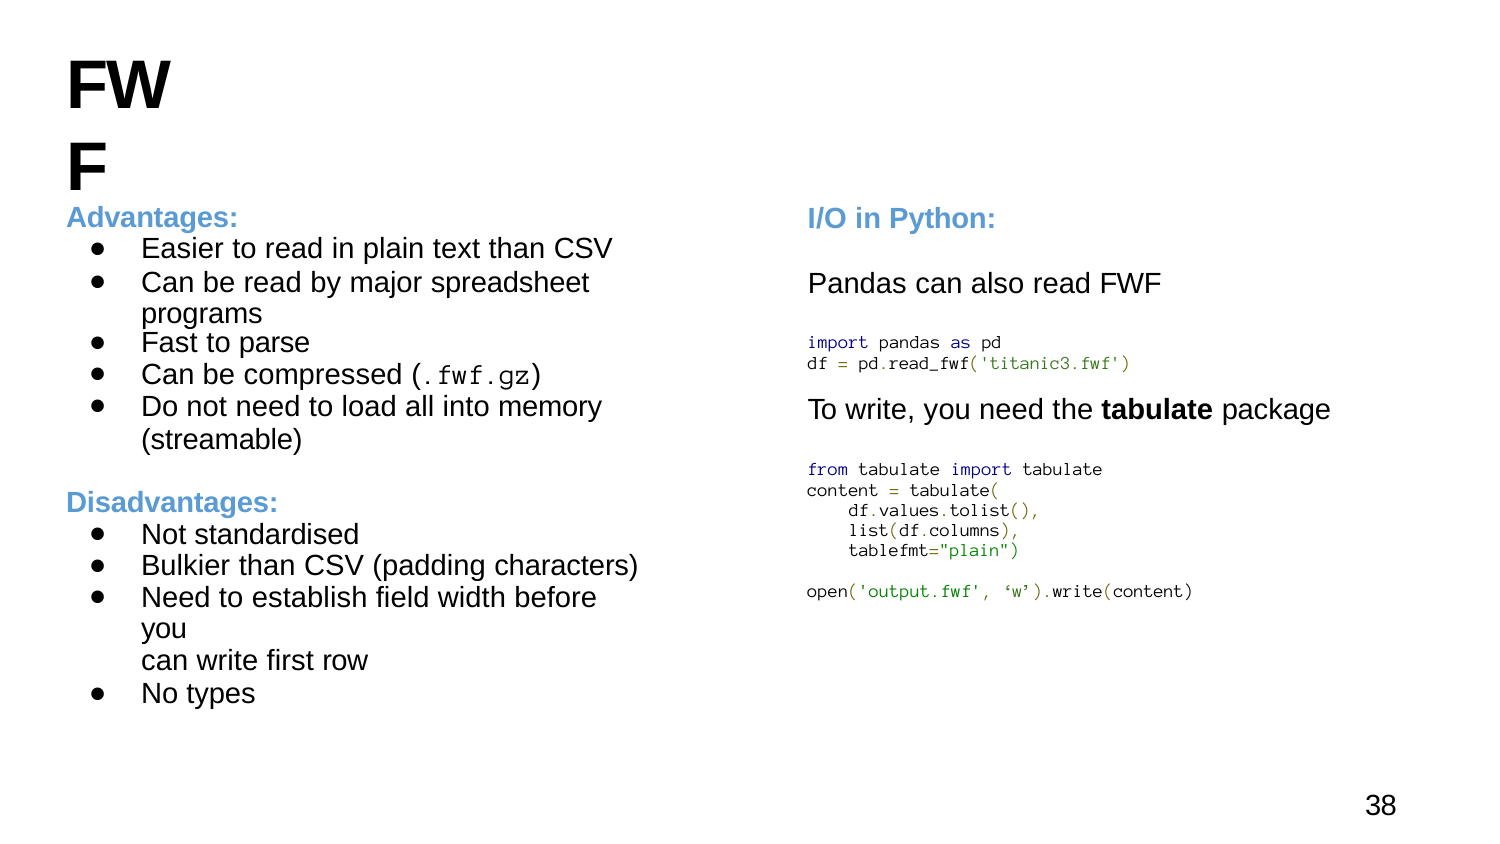

# FWF
Advantages:
Easier to read in plain text than CSV
Can be read by major spreadsheet programs
Fast to parse
Can be compressed (.fwf.gz)
Do not need to load all into memory
(streamable)
Disadvantages:
Not standardised
Bulkier than CSV (padding characters)
Need to establish field width before you
can write first row
No types
I/O in Python:
Pandas can also read FWF
import pandas as pd
df = pd.read_fwf('titanic3.fwf')
To write, you need the tabulate package
from tabulate import tabulate content = tabulate(
df.values.tolist(), list(df.columns), tablefmt="plain")
open('output.fwf', ‘w’).write(content)
38